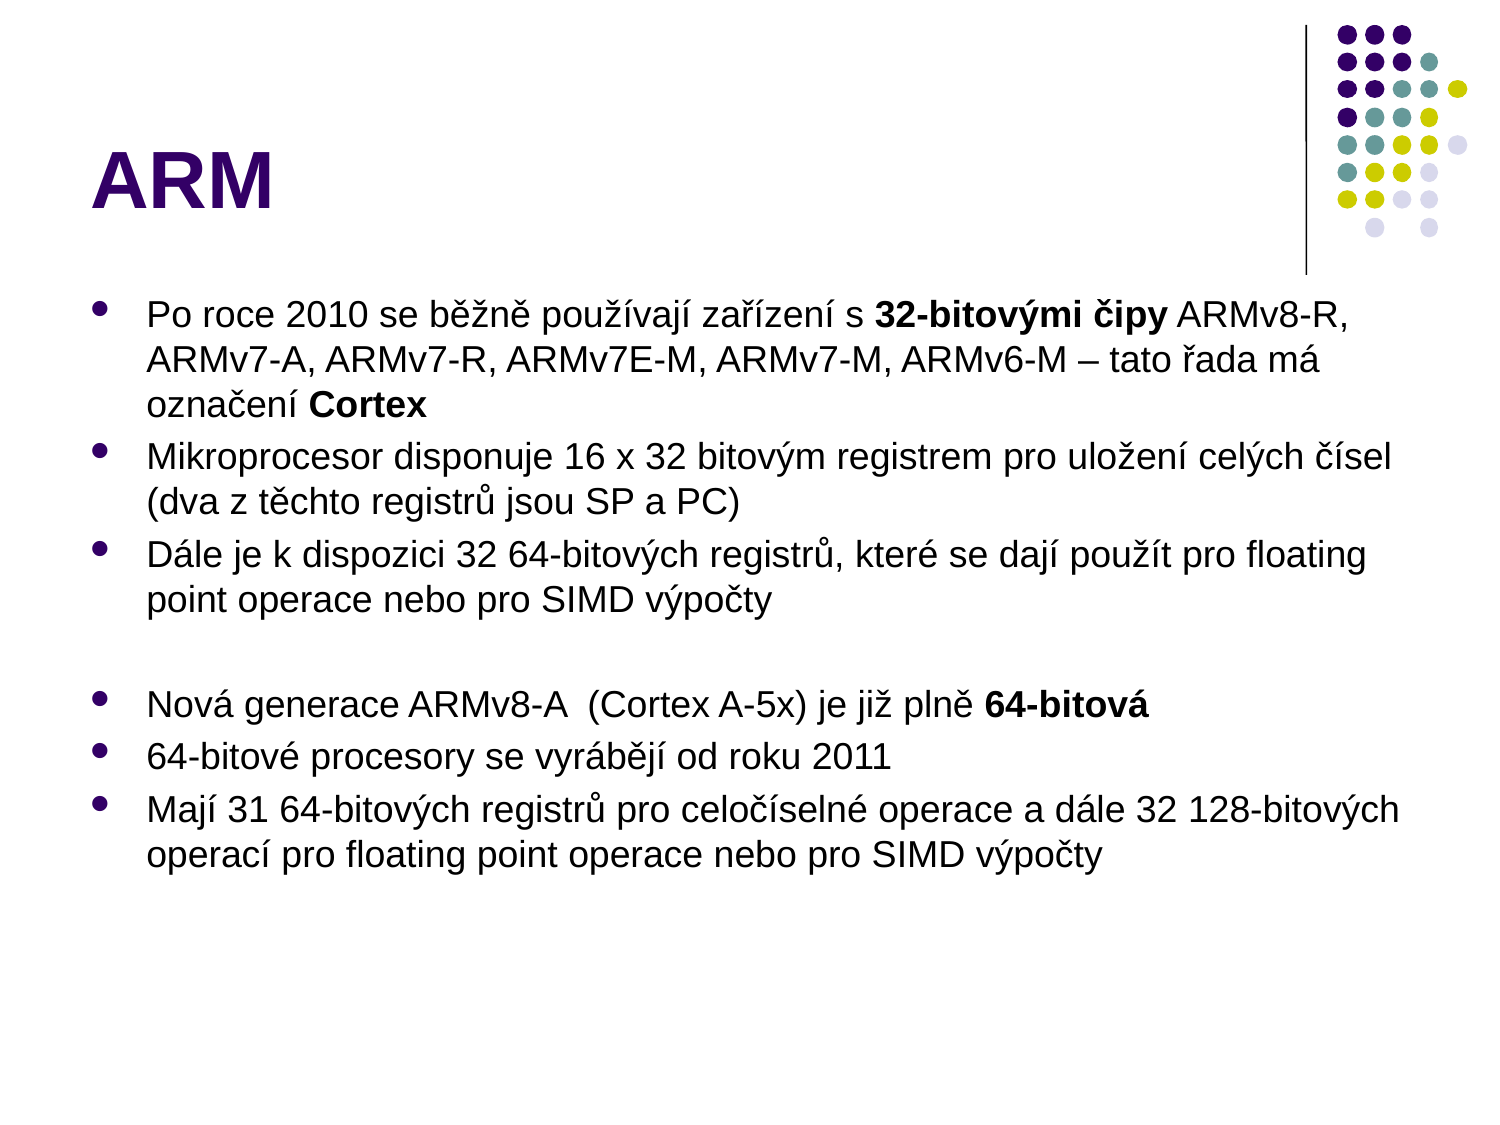

# ARM
Po roce 2010 se běžně používají zařízení s 32-bitovými čipy ARMv8-R, ARMv7-A, ARMv7-R, ARMv7E-M, ARMv7-M, ARMv6-M – tato řada má označení Cortex
Mikroprocesor disponuje 16 x 32 bitovým registrem pro uložení celých čísel (dva z těchto registrů jsou SP a PC)
Dále je k dispozici 32 64-bitových registrů, které se dají použít pro floating point operace nebo pro SIMD výpočty

Nová generace ARMv8-A  (Cortex A-5x) je již plně 64-bitová
64-bitové procesory se vyrábějí od roku 2011
Mají 31 64-bitových registrů pro celočíselné operace a dále 32 128-bitových operací pro floating point operace nebo pro SIMD výpočty